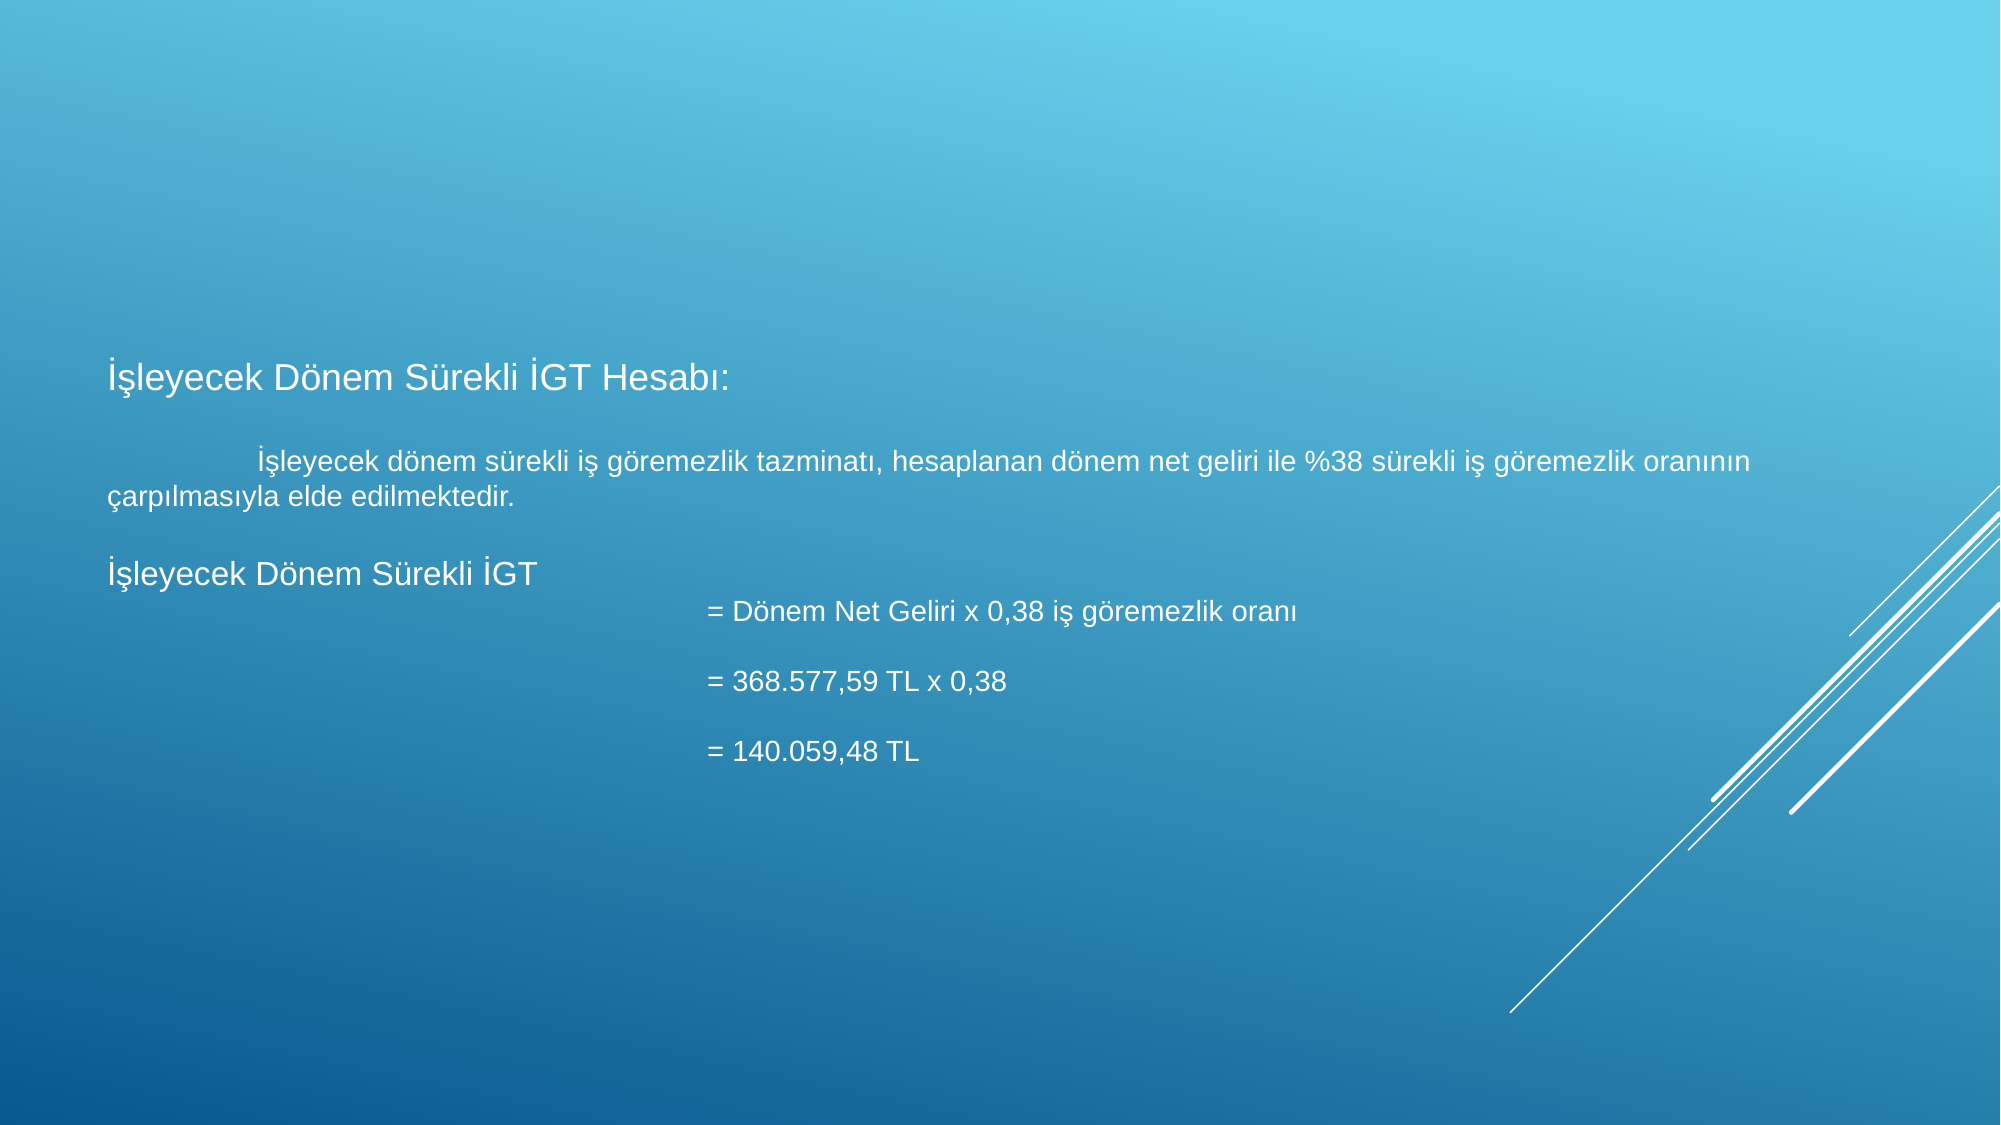

İşleyecek Dönem Sürekli İGT Hesabı:
	İşleyecek dönem sürekli iş göremezlik tazminatı, hesaplanan dönem net geliri ile %38 sürekli iş göremezlik oranının çarpılmasıyla elde edilmektedir.

İşleyecek Dönem Sürekli İGT
				= Dönem Net Geliri x 0,38 iş göremezlik oranı

				= 368.577,59 TL x 0,38

				= 140.059,48 TL